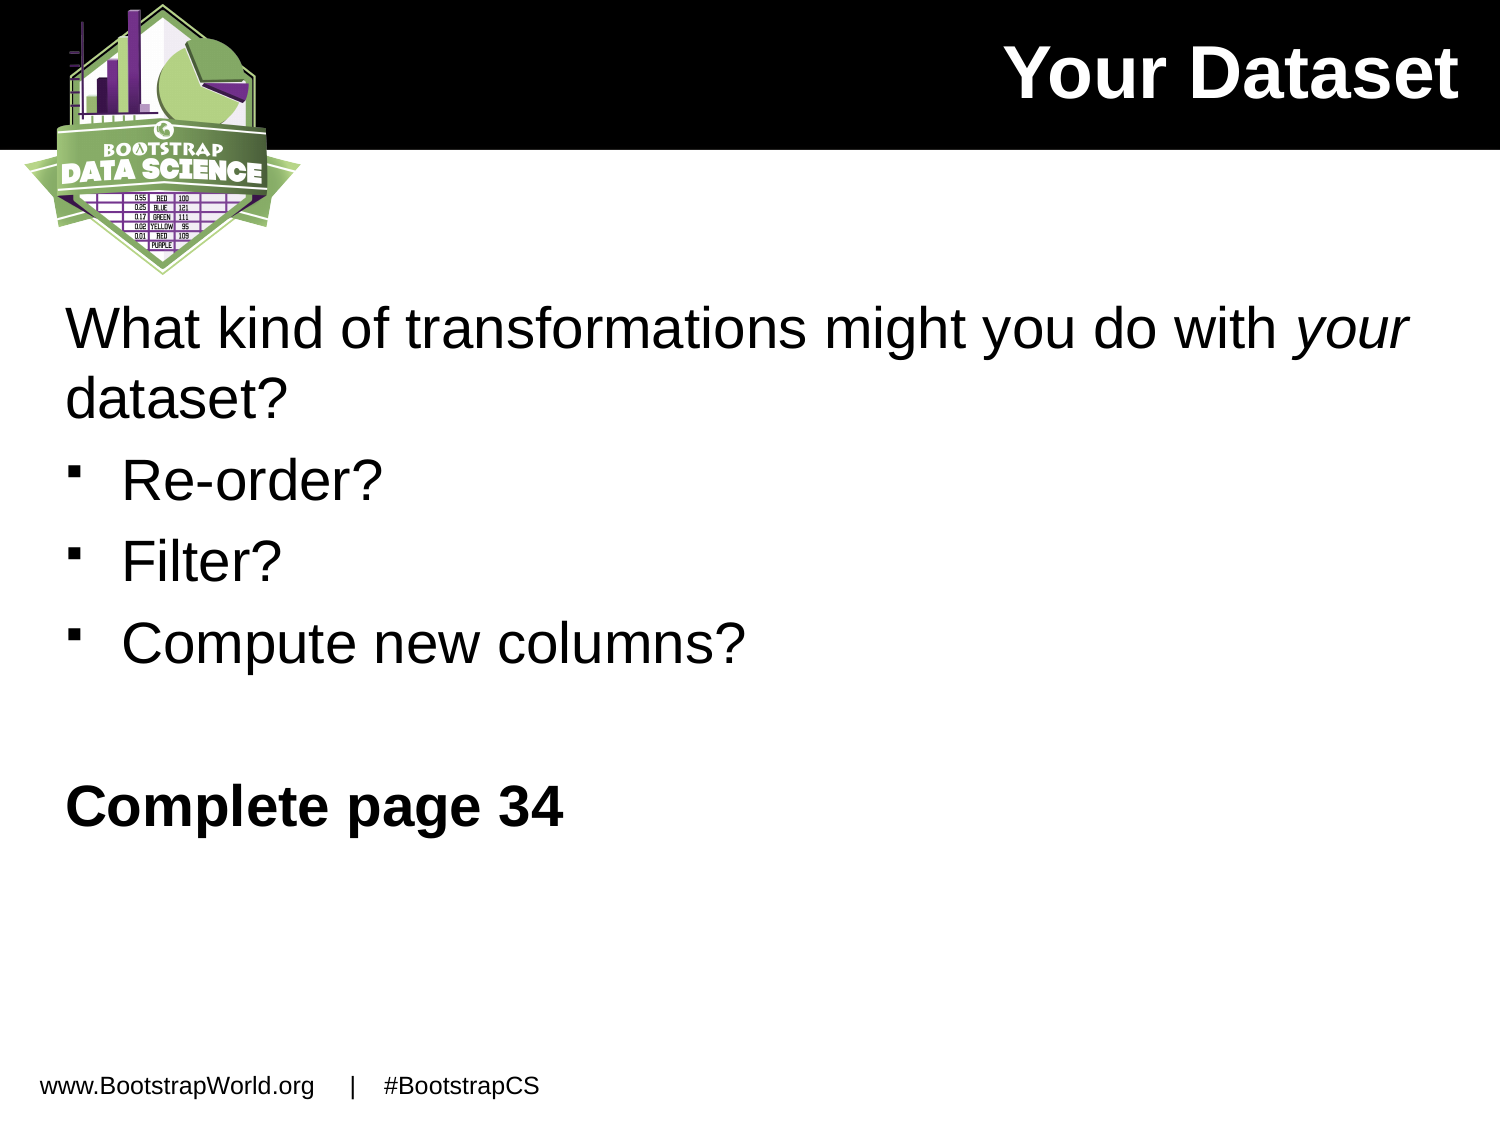

# Your Dataset
What kind of transformations might you do with your dataset?
Re-order?
Filter?
Compute new columns?

Complete page 34
www.BootstrapWorld.org     |    #BootstrapCS